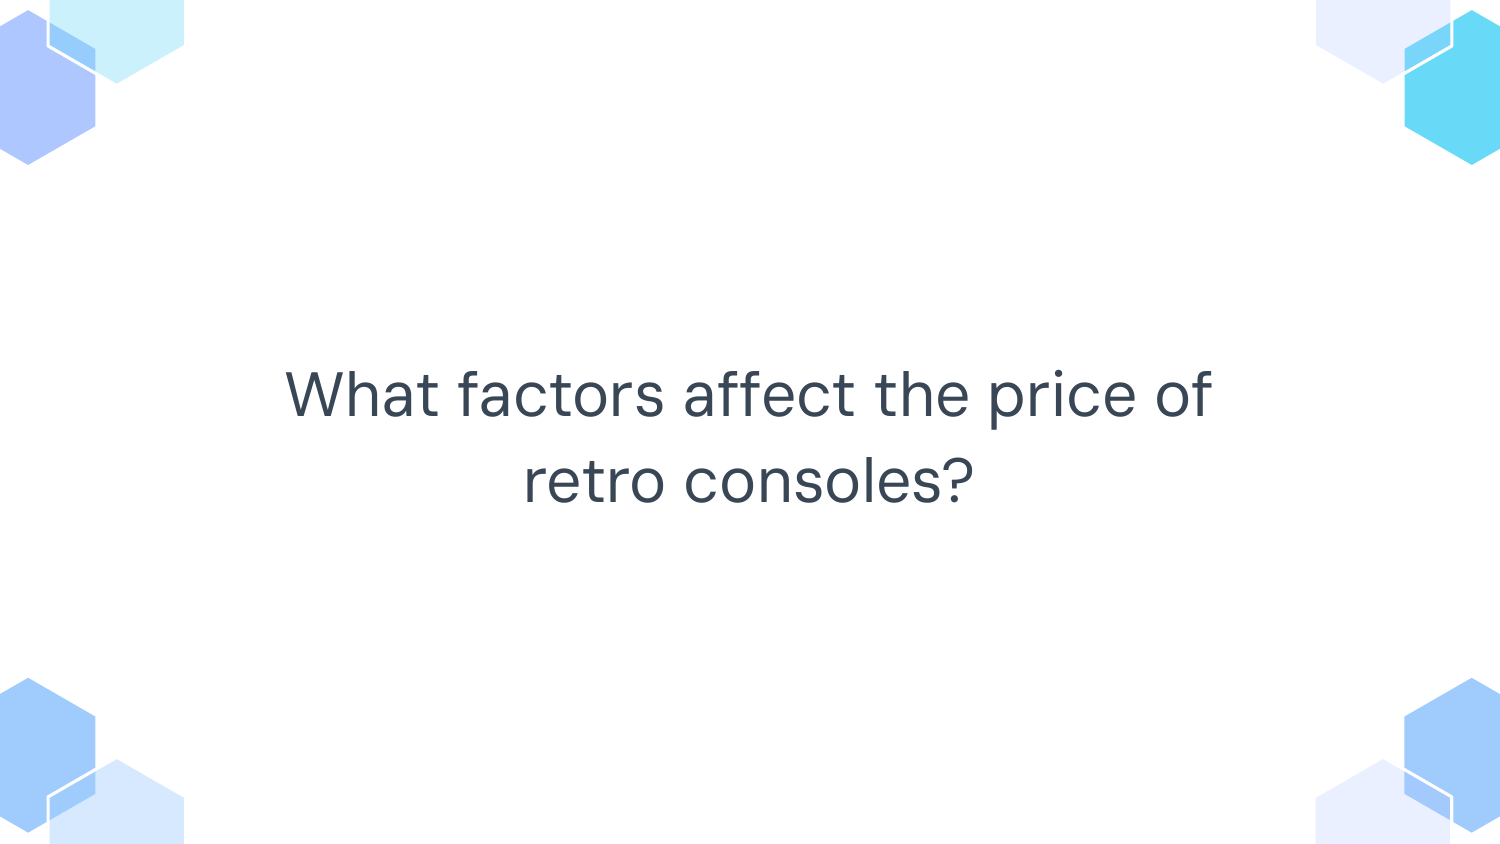

What factors affect the price of retro consoles?